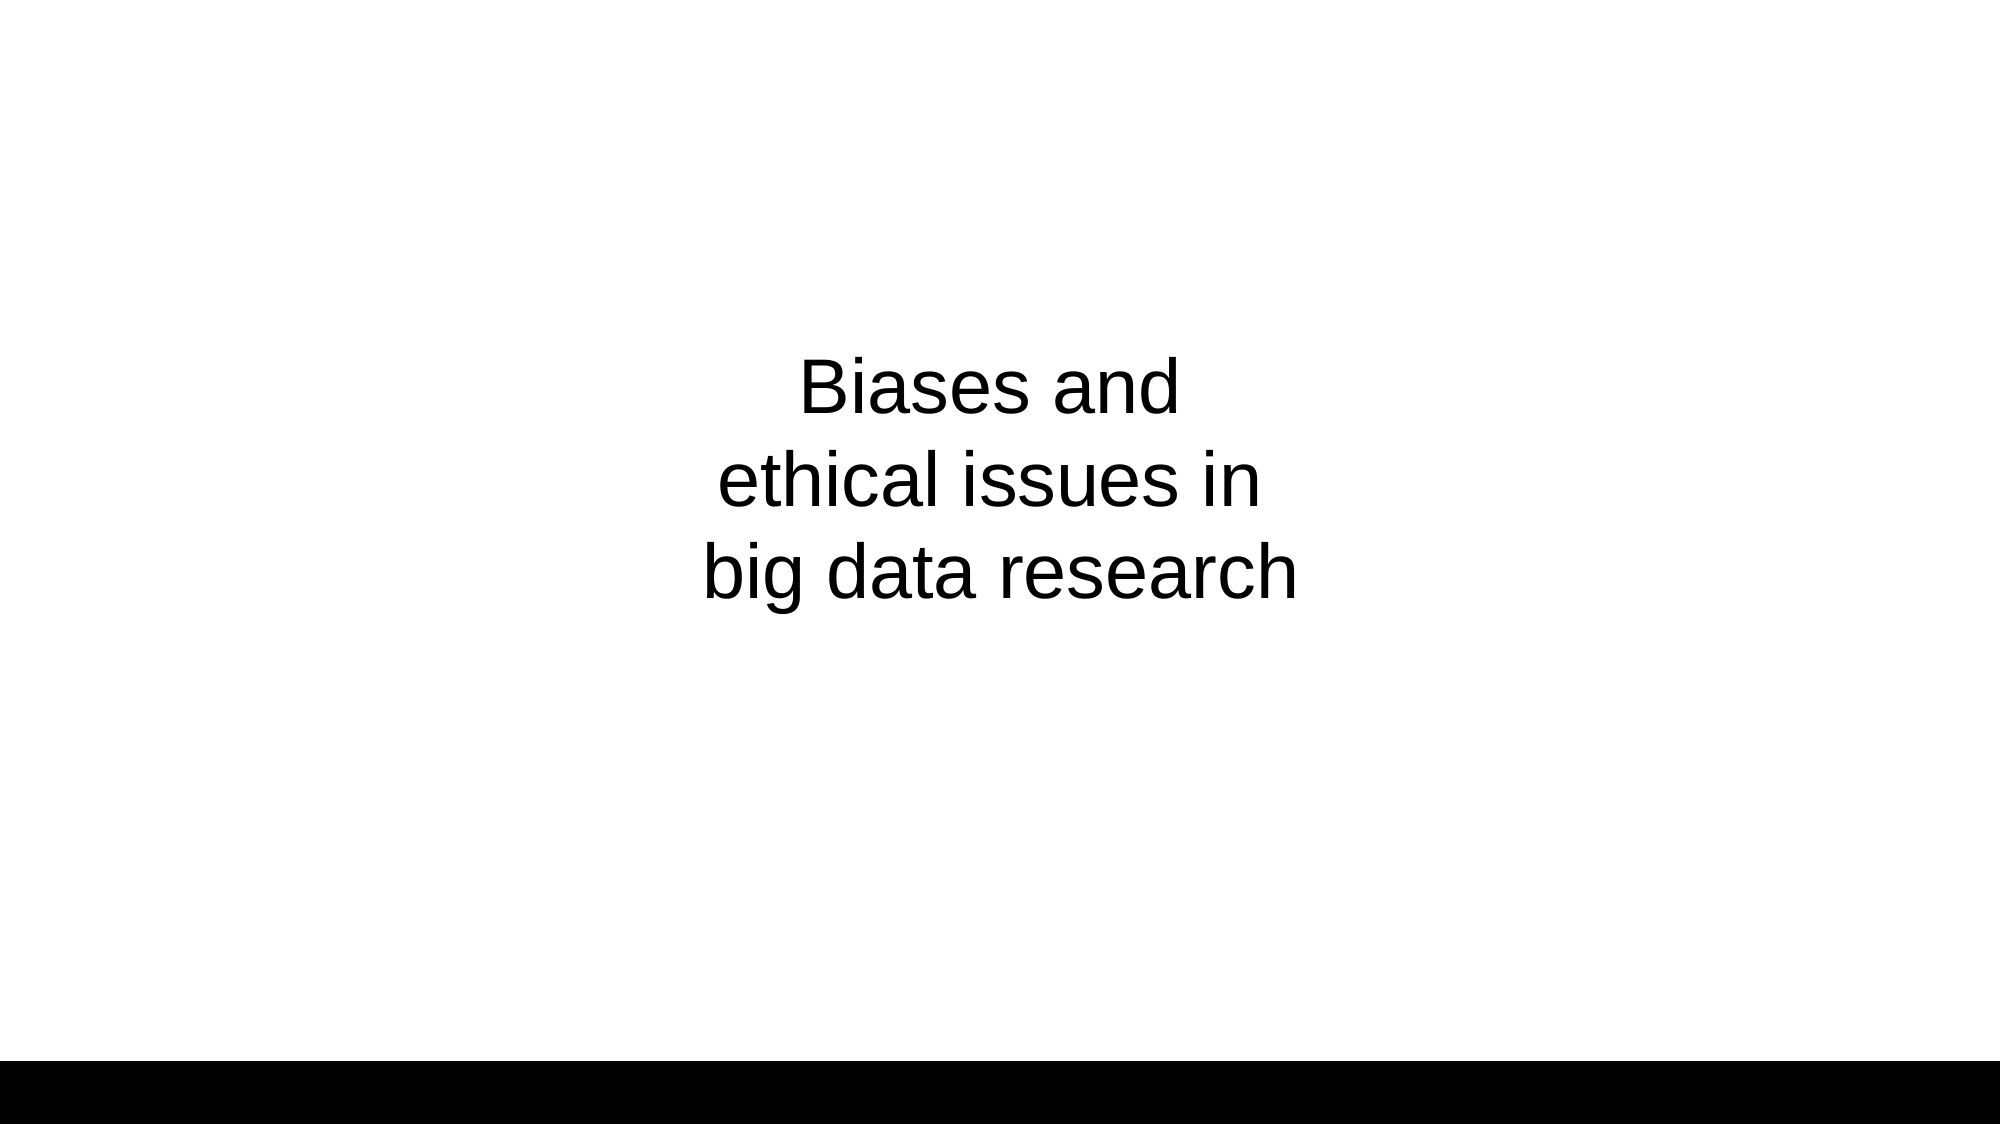

# Biases and  ethical issues in  big data research